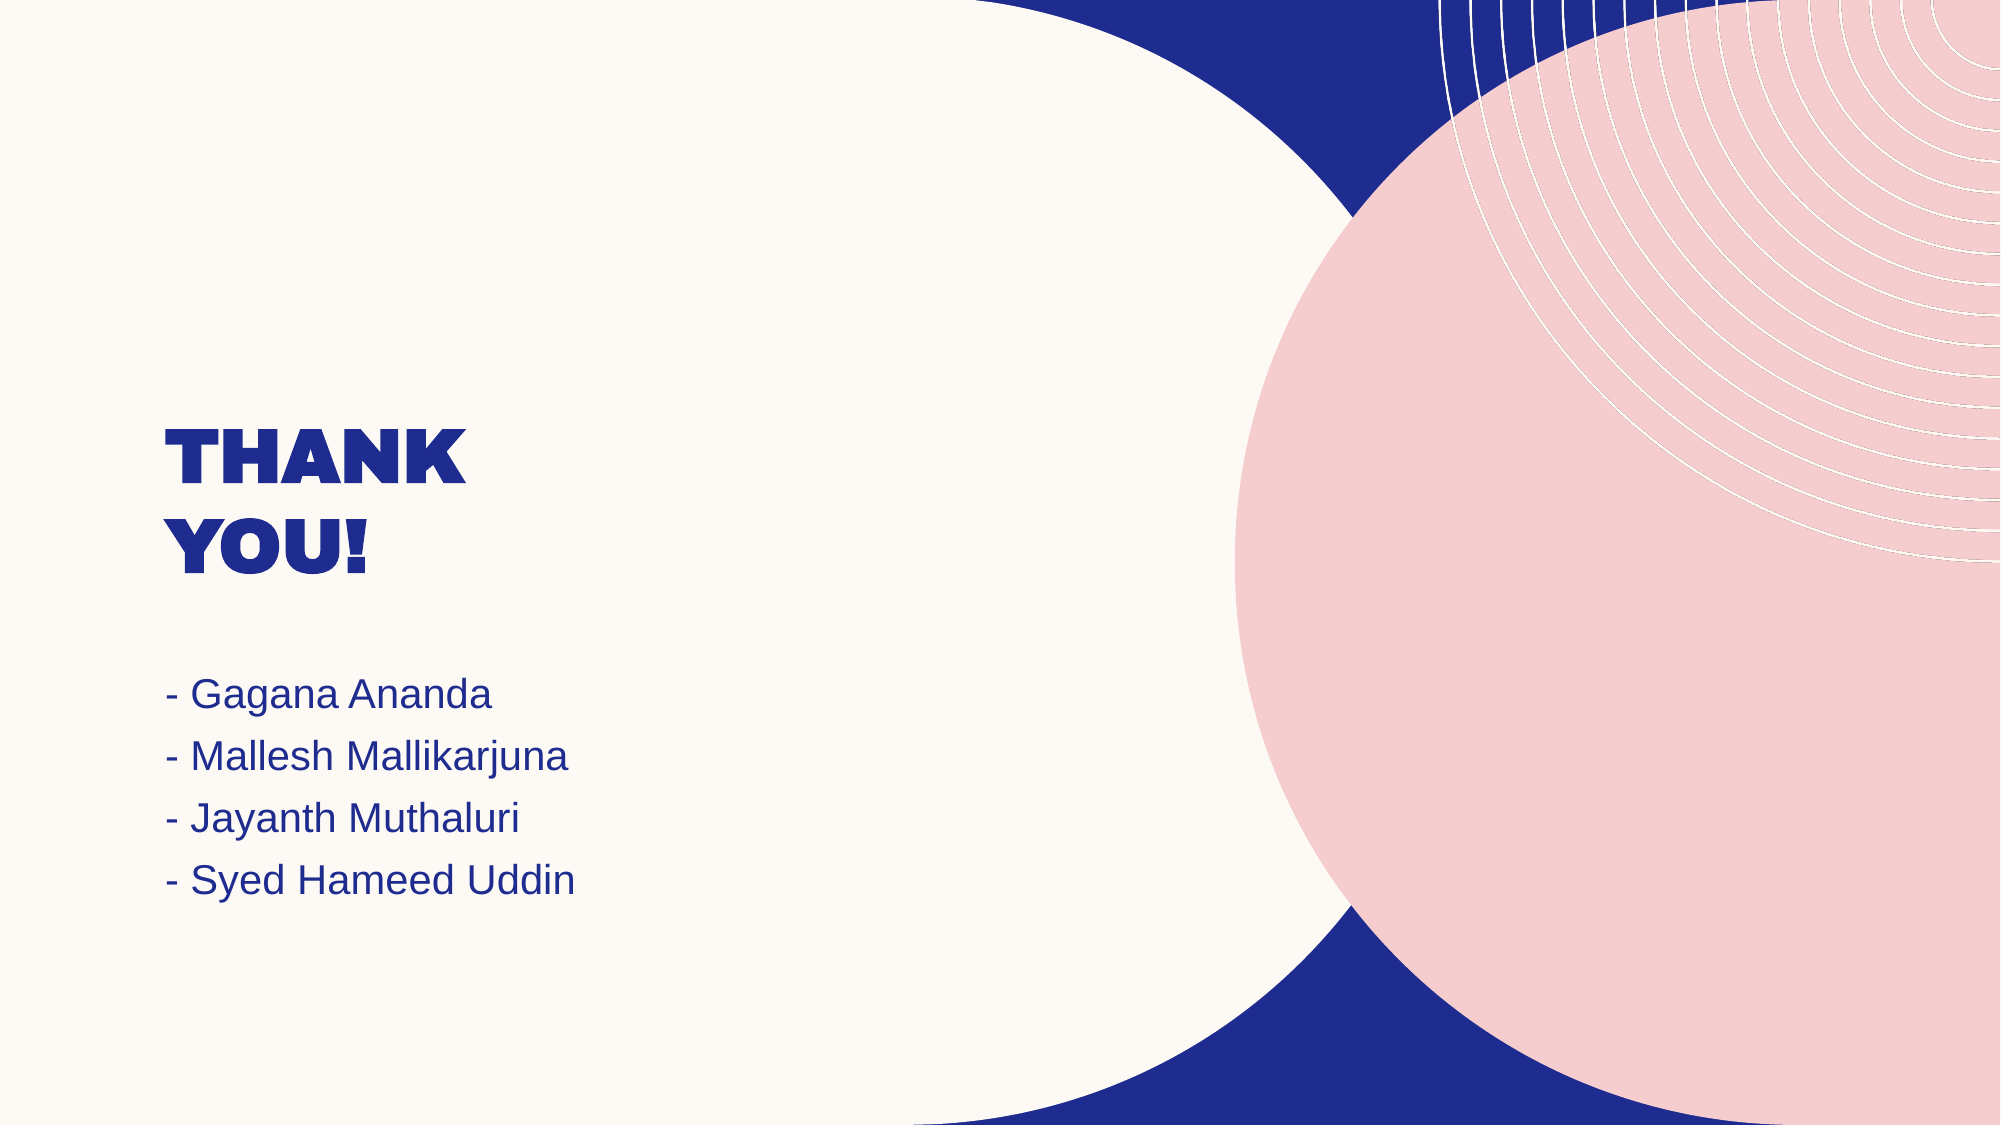

# Thank you!
- Gagana Ananda
- Mallesh Mallikarjuna
- Jayanth Muthaluri
- Syed Hameed Uddin